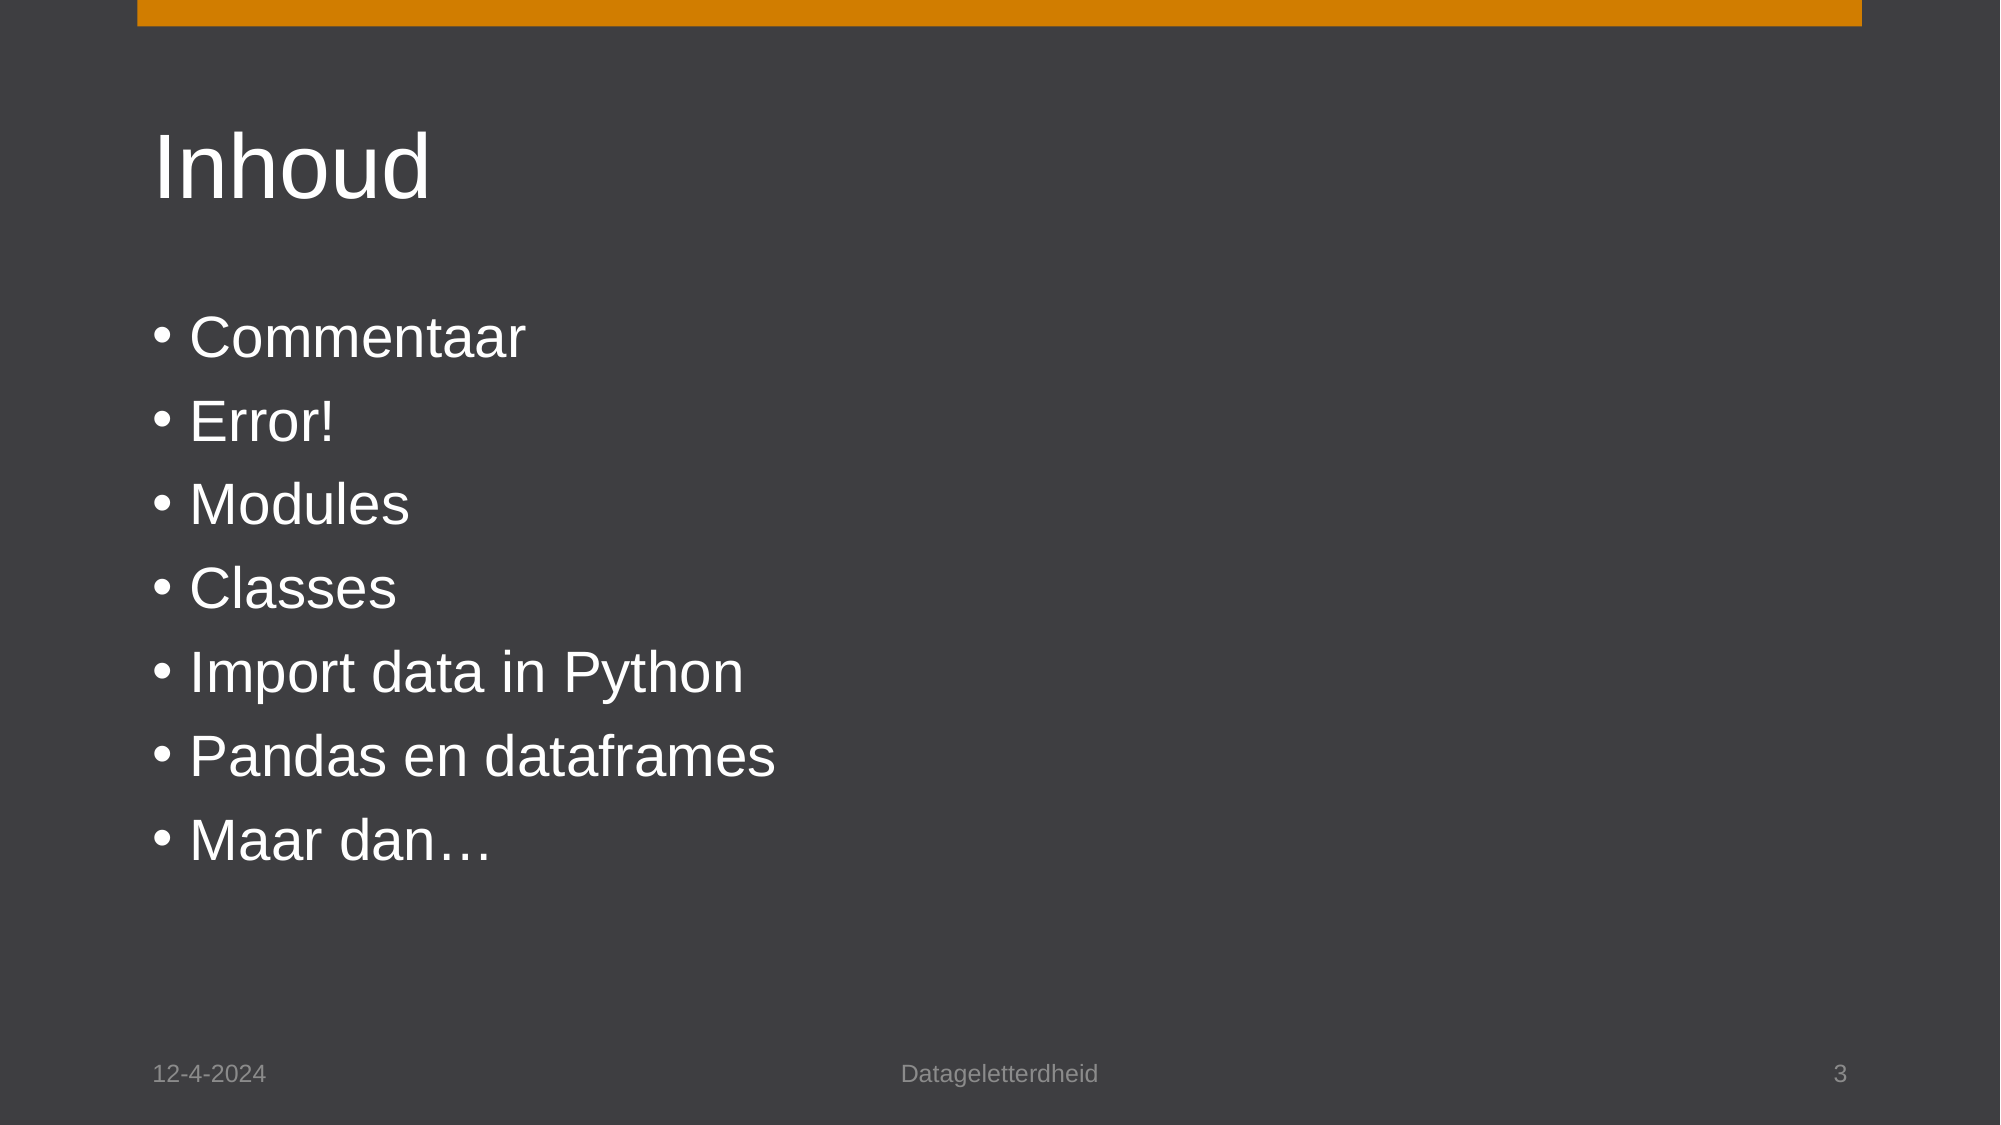

# Inhoud
Commentaar
Error!
Modules
Classes
Import data in Python
Pandas en dataframes
Maar dan…
12-4-2024
Datageletterdheid
3